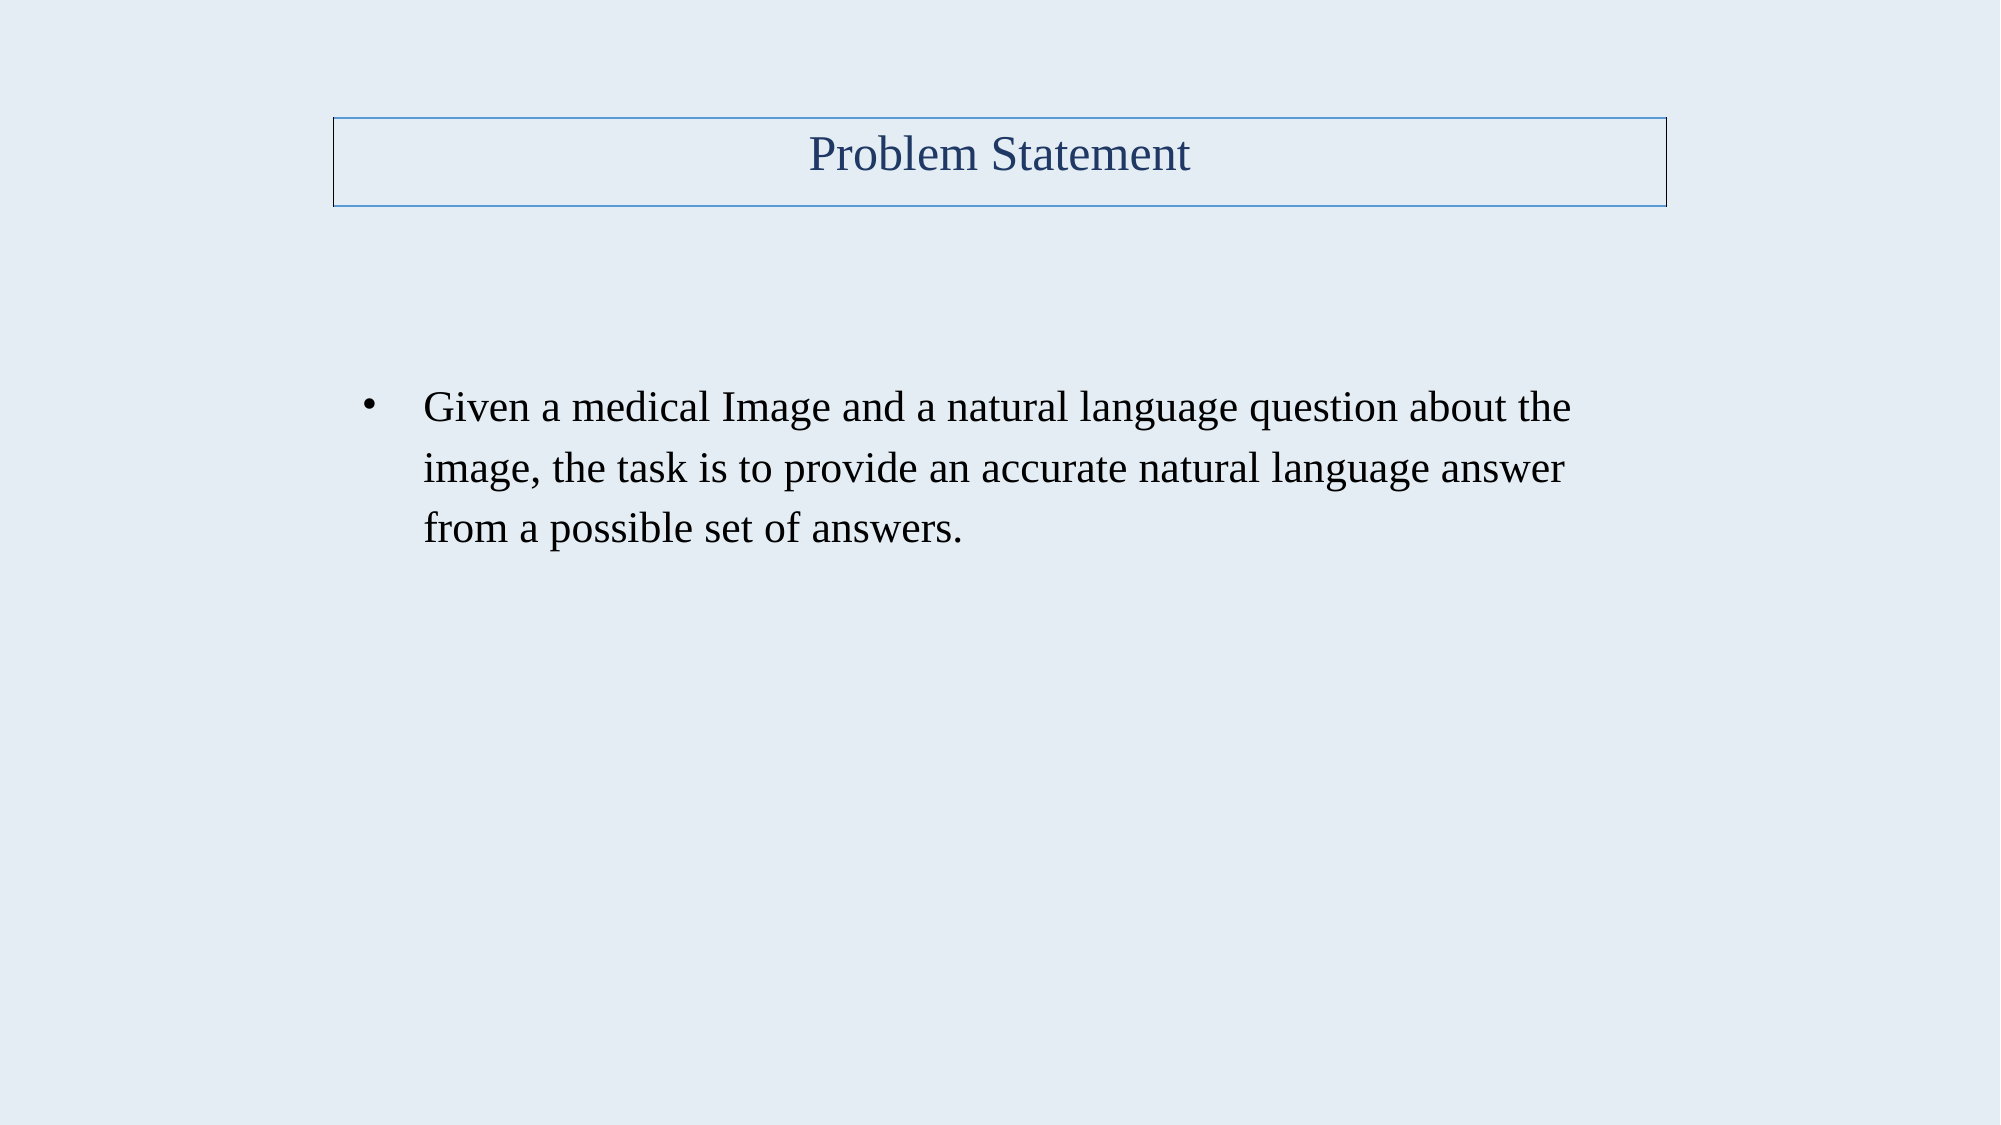

| Problem Statement |
| --- |

Given a medical Image and a natural language question about the image, the task is to provide an accurate natural language answer from a possible set of answers.